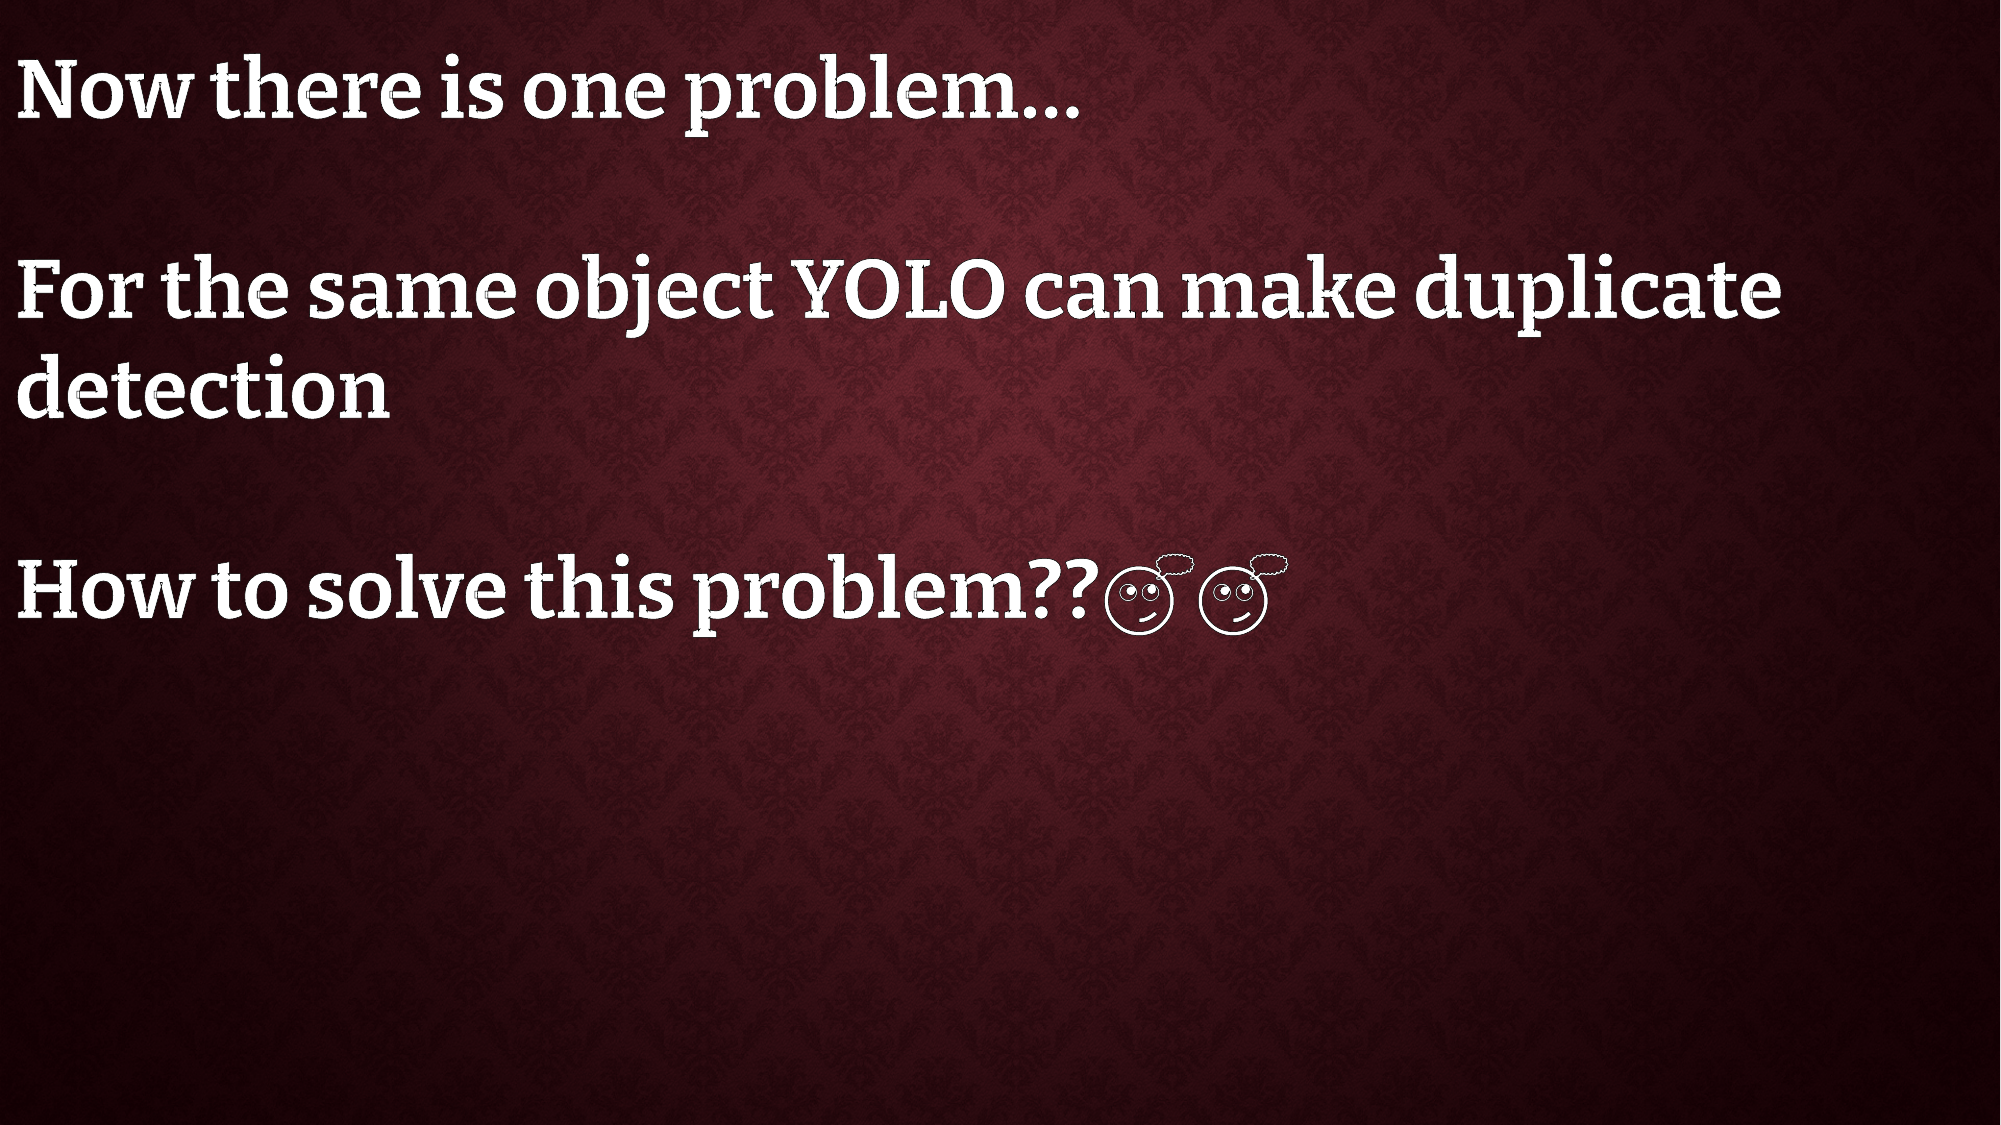

Now there is one problem…

For the same object YOLO can make duplicate detection

How to solve this problem??🤔🤔